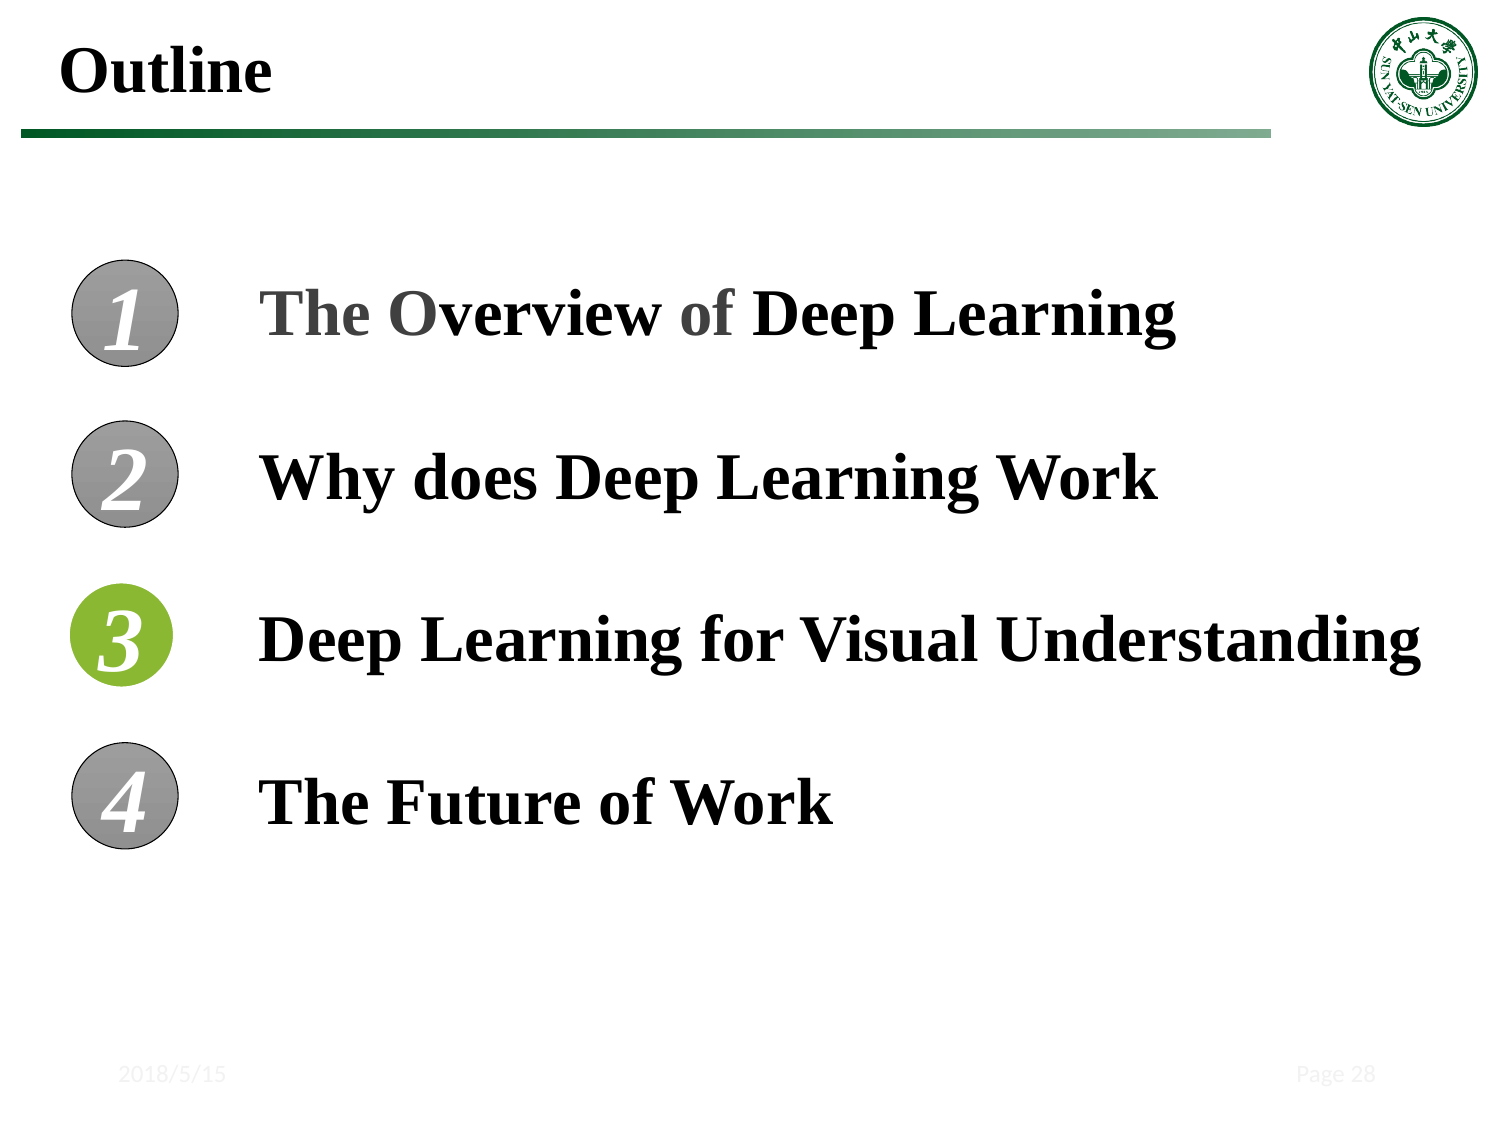

Outline
1
The Overview of Deep Learning
2
Why does Deep Learning Work
3
Deep Learning for Visual Understanding
4
The Future of Work
2018/5/15
Page 28